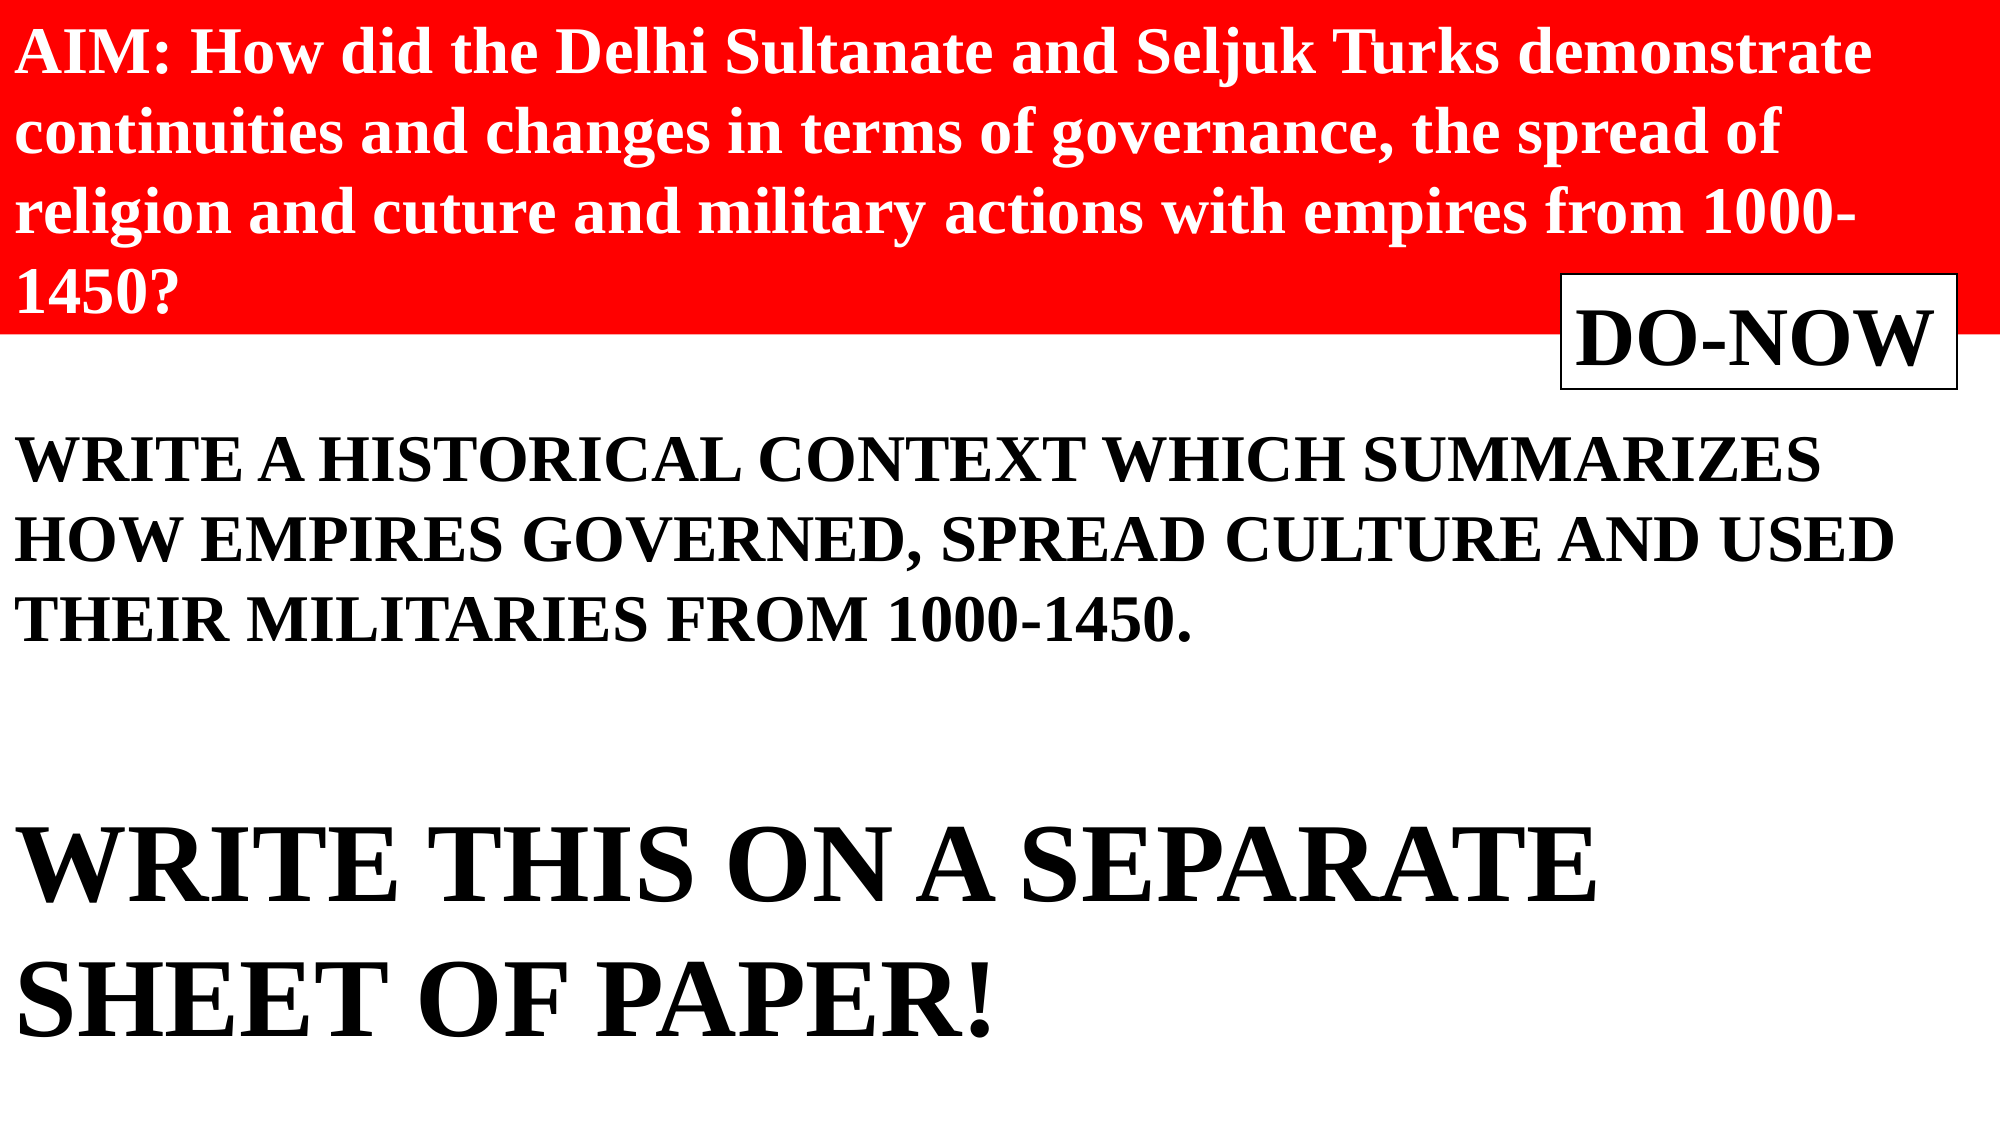

AIM: How did the Delhi Sultanate and Seljuk Turks demonstrate continuities and changes in terms of governance, the spread of religion and cuture and military actions with empires from 1000-1450?
DO-NOW
WRITE A HISTORICAL CONTEXT WHICH SUMMARIZES HOW EMPIRES GOVERNED, SPREAD CULTURE AND USED THEIR MILITARIES FROM 1000-1450.

WRITE THIS ON A SEPARATE SHEET OF PAPER!